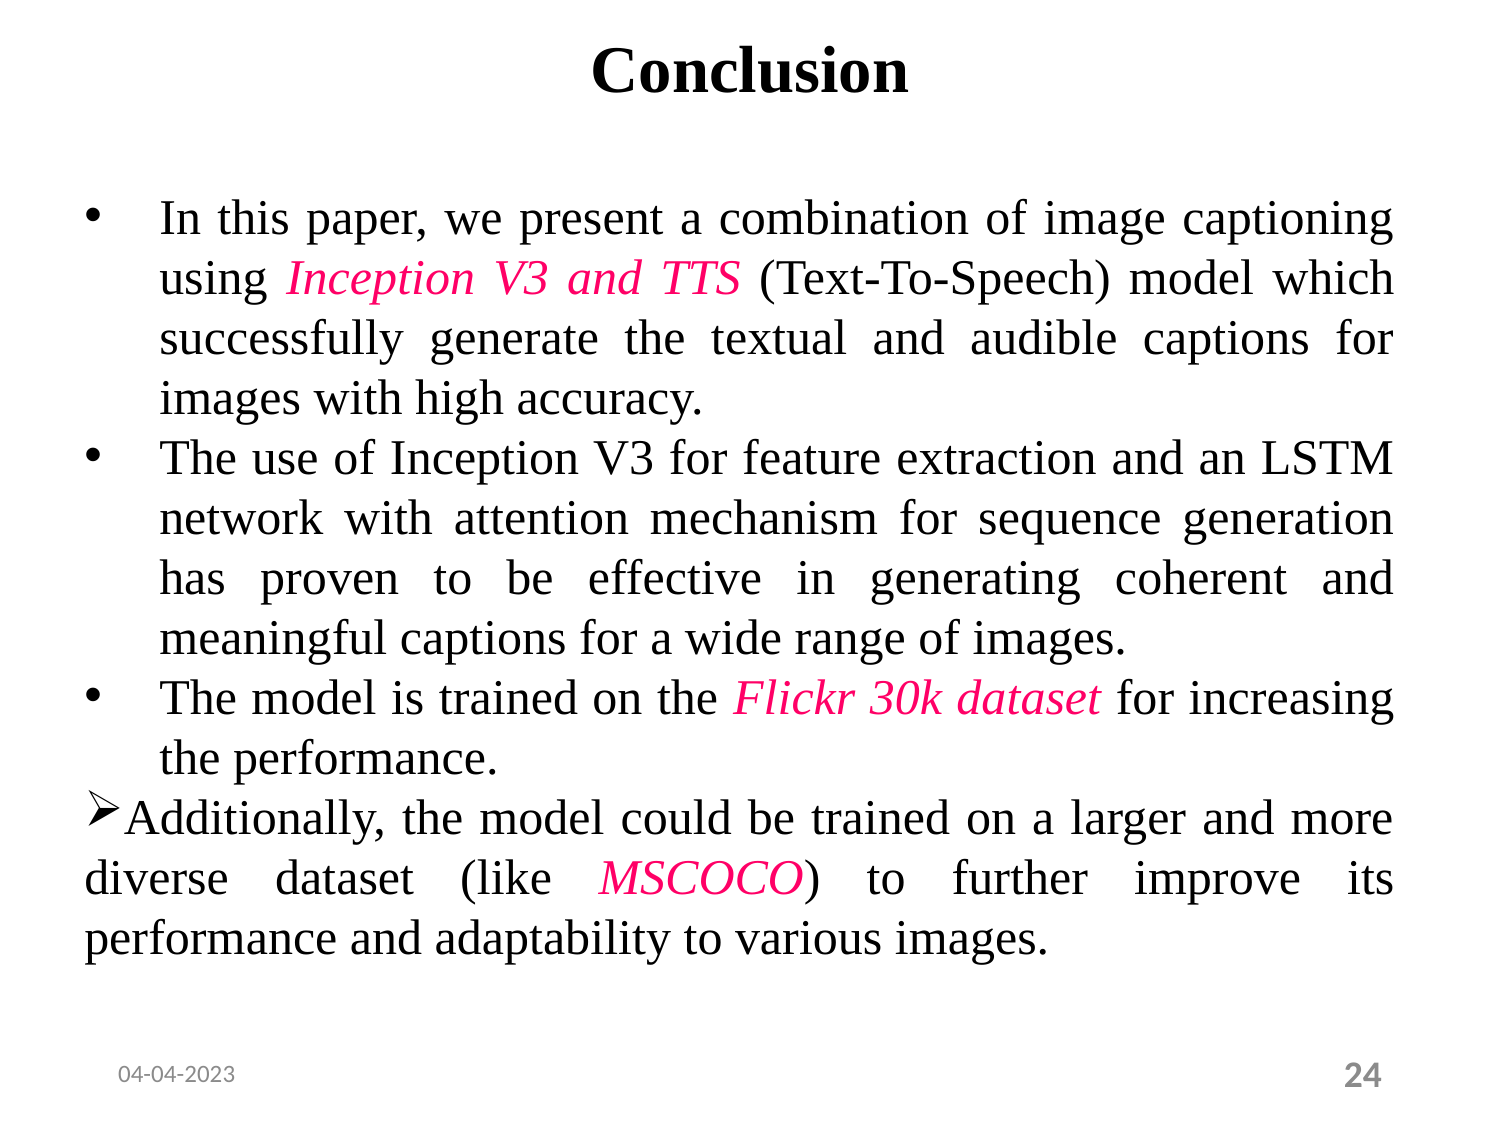

# Conclusion
In this paper, we present a combination of image captioning using Inception V3 and TTS (Text-To-Speech) model which successfully generate the textual and audible captions for images with high accuracy.
The use of Inception V3 for feature extraction and an LSTM network with attention mechanism for sequence generation has proven to be effective in generating coherent and meaningful captions for a wide range of images.
The model is trained on the Flickr 30k dataset for increasing the performance.
Additionally, the model could be trained on a larger and more diverse dataset (like MSCOCO) to further improve its performance and adaptability to various images.
04-04-2023
24